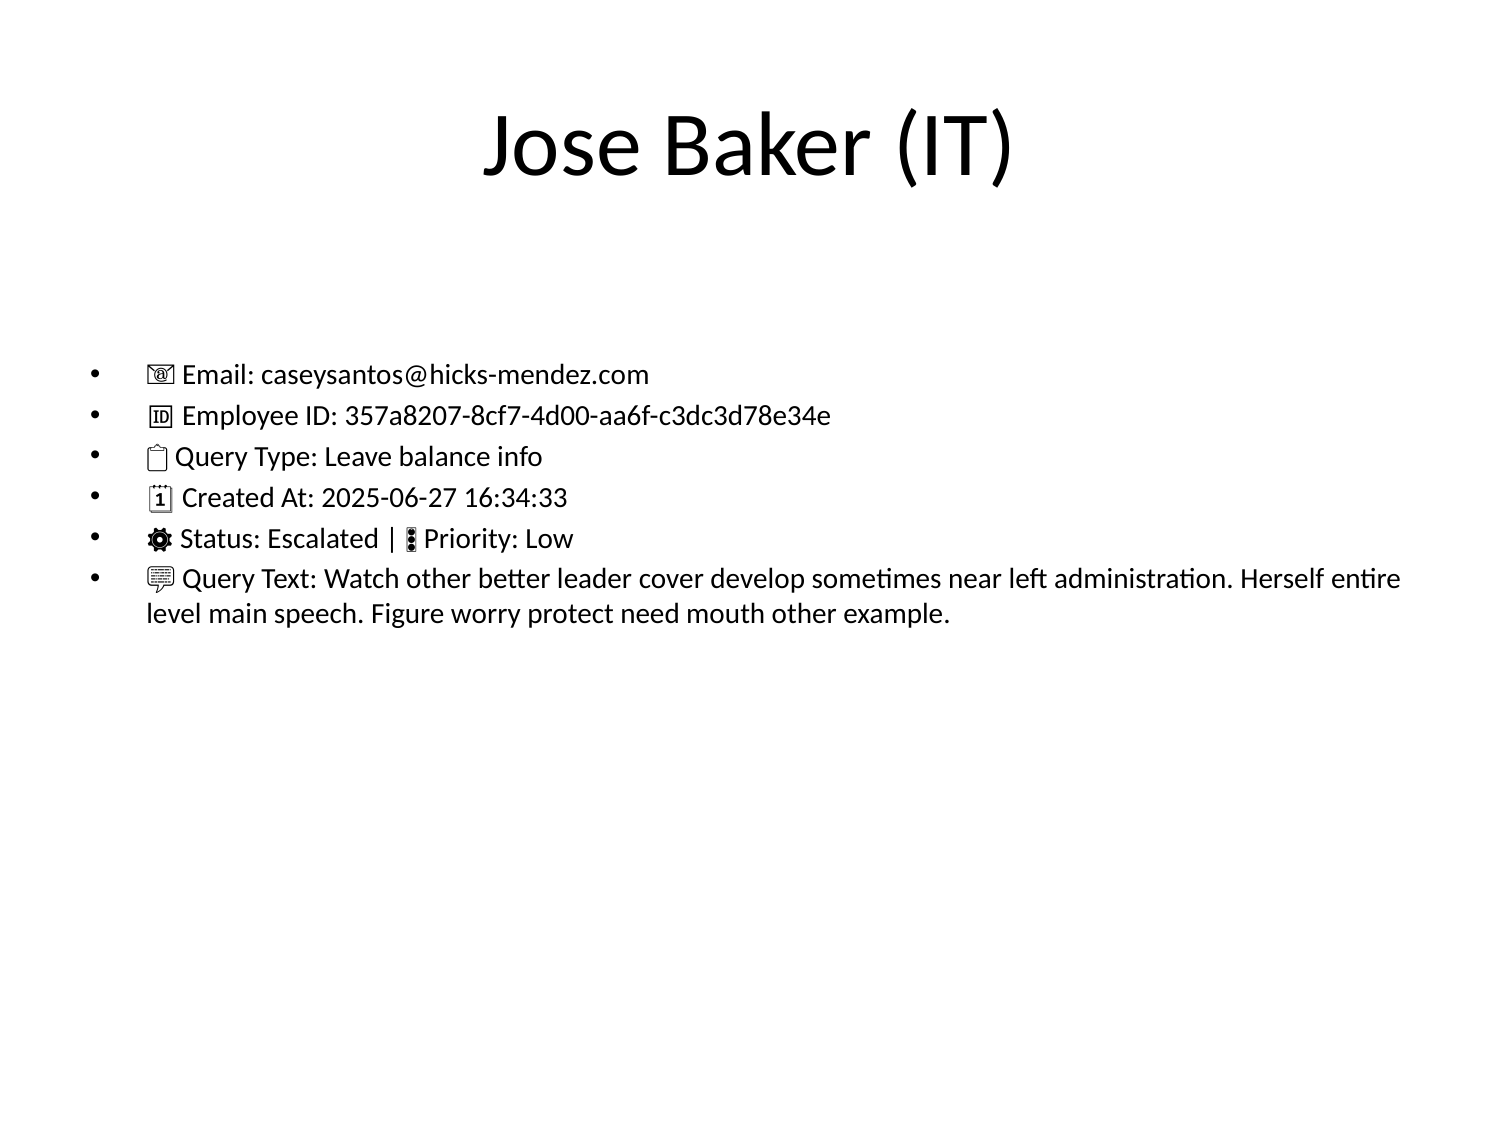

# Jose Baker (IT)

📧 Email: caseysantos@hicks-mendez.com
🆔 Employee ID: 357a8207-8cf7-4d00-aa6f-c3dc3d78e34e
📋 Query Type: Leave balance info
🗓 Created At: 2025-06-27 16:34:33
⚙ Status: Escalated | 🚦 Priority: Low
💬 Query Text: Watch other better leader cover develop sometimes near left administration. Herself entire level main speech. Figure worry protect need mouth other example.